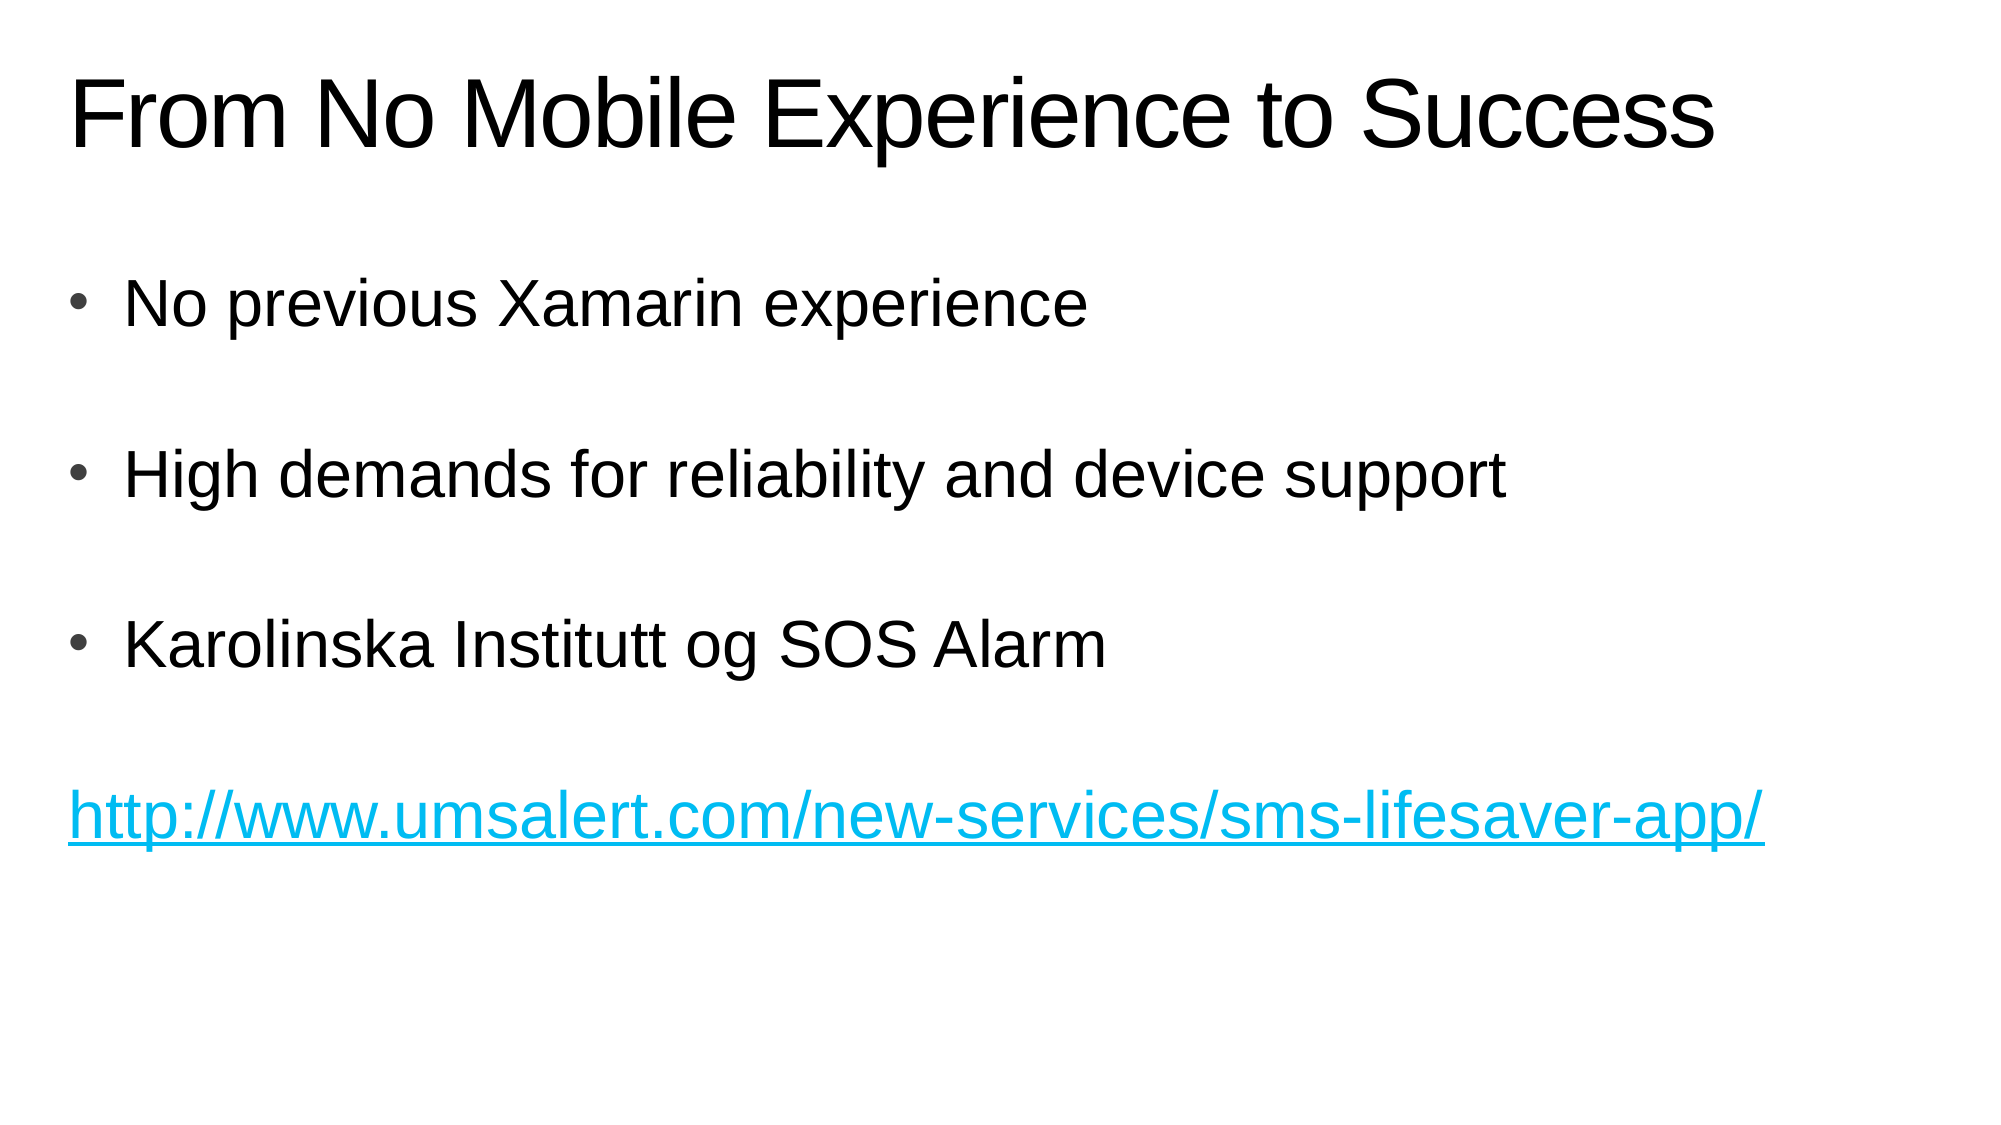

# From No Mobile Experience to Success
No previous Xamarin experience

High demands for reliability and device support

Karolinska Institutt og SOS Alarm

http://www.umsalert.com/new-services/sms-lifesaver-app/